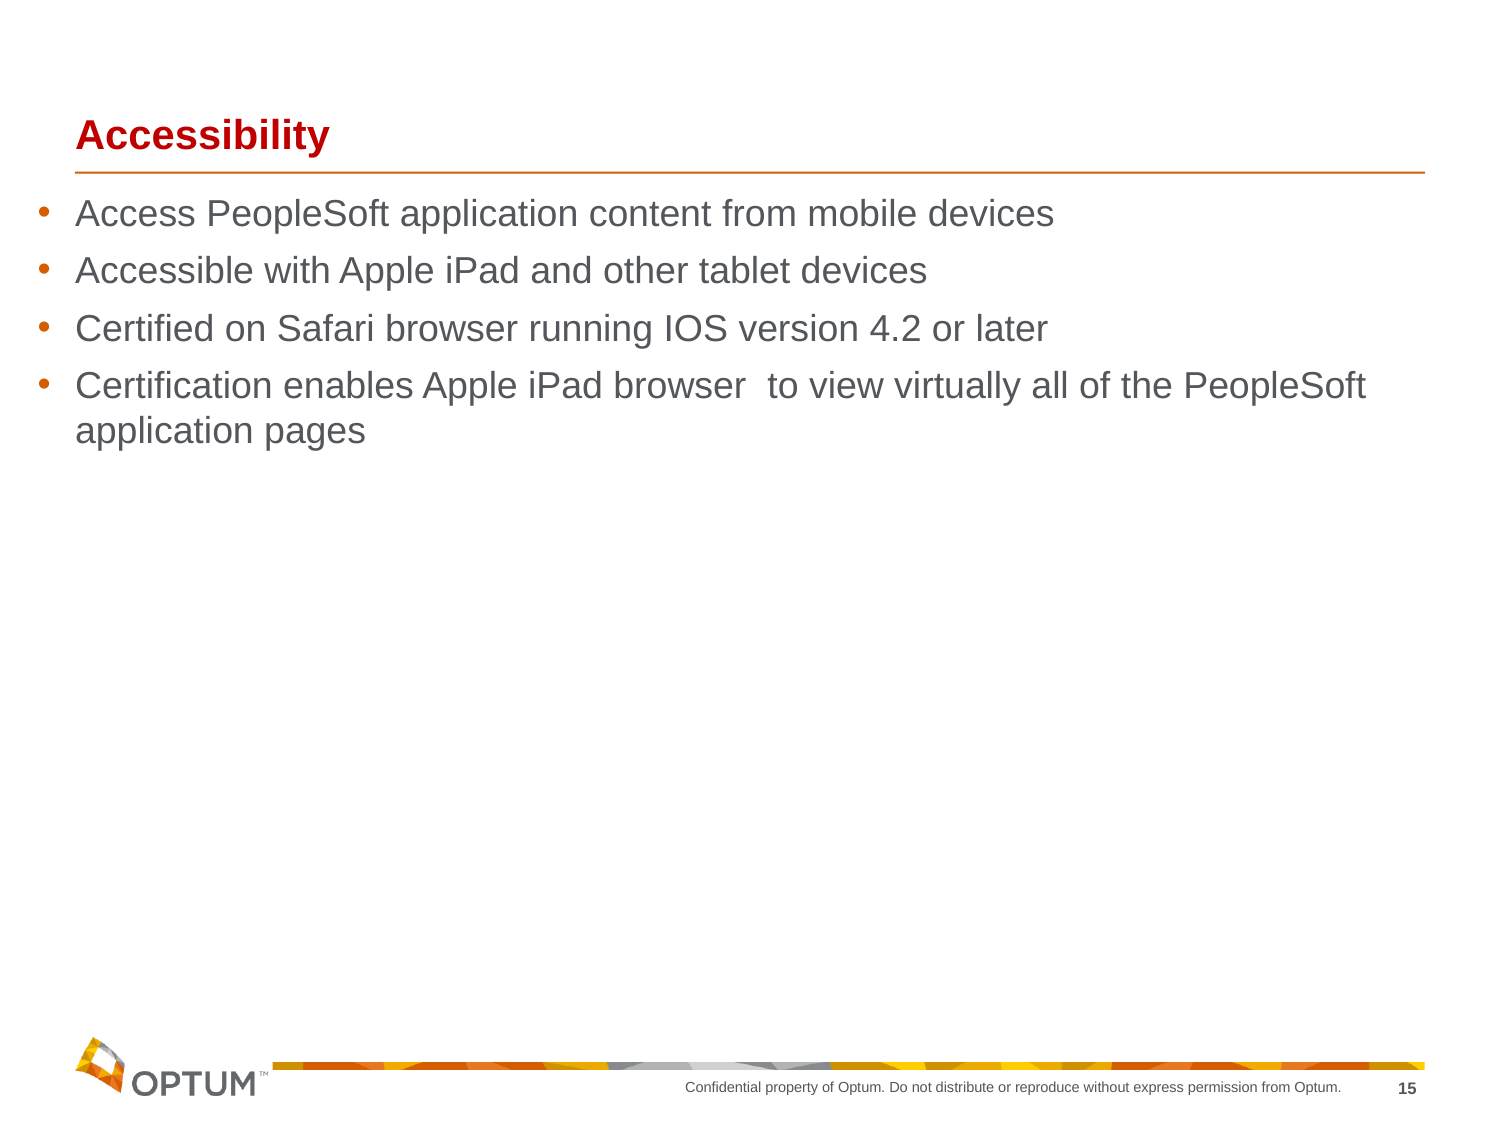

# Accessibility
Access PeopleSoft application content from mobile devices
Accessible with Apple iPad and other tablet devices
Certified on Safari browser running IOS version 4.2 or later
Certification enables Apple iPad browser  to view virtually all of the PeopleSoft application pages